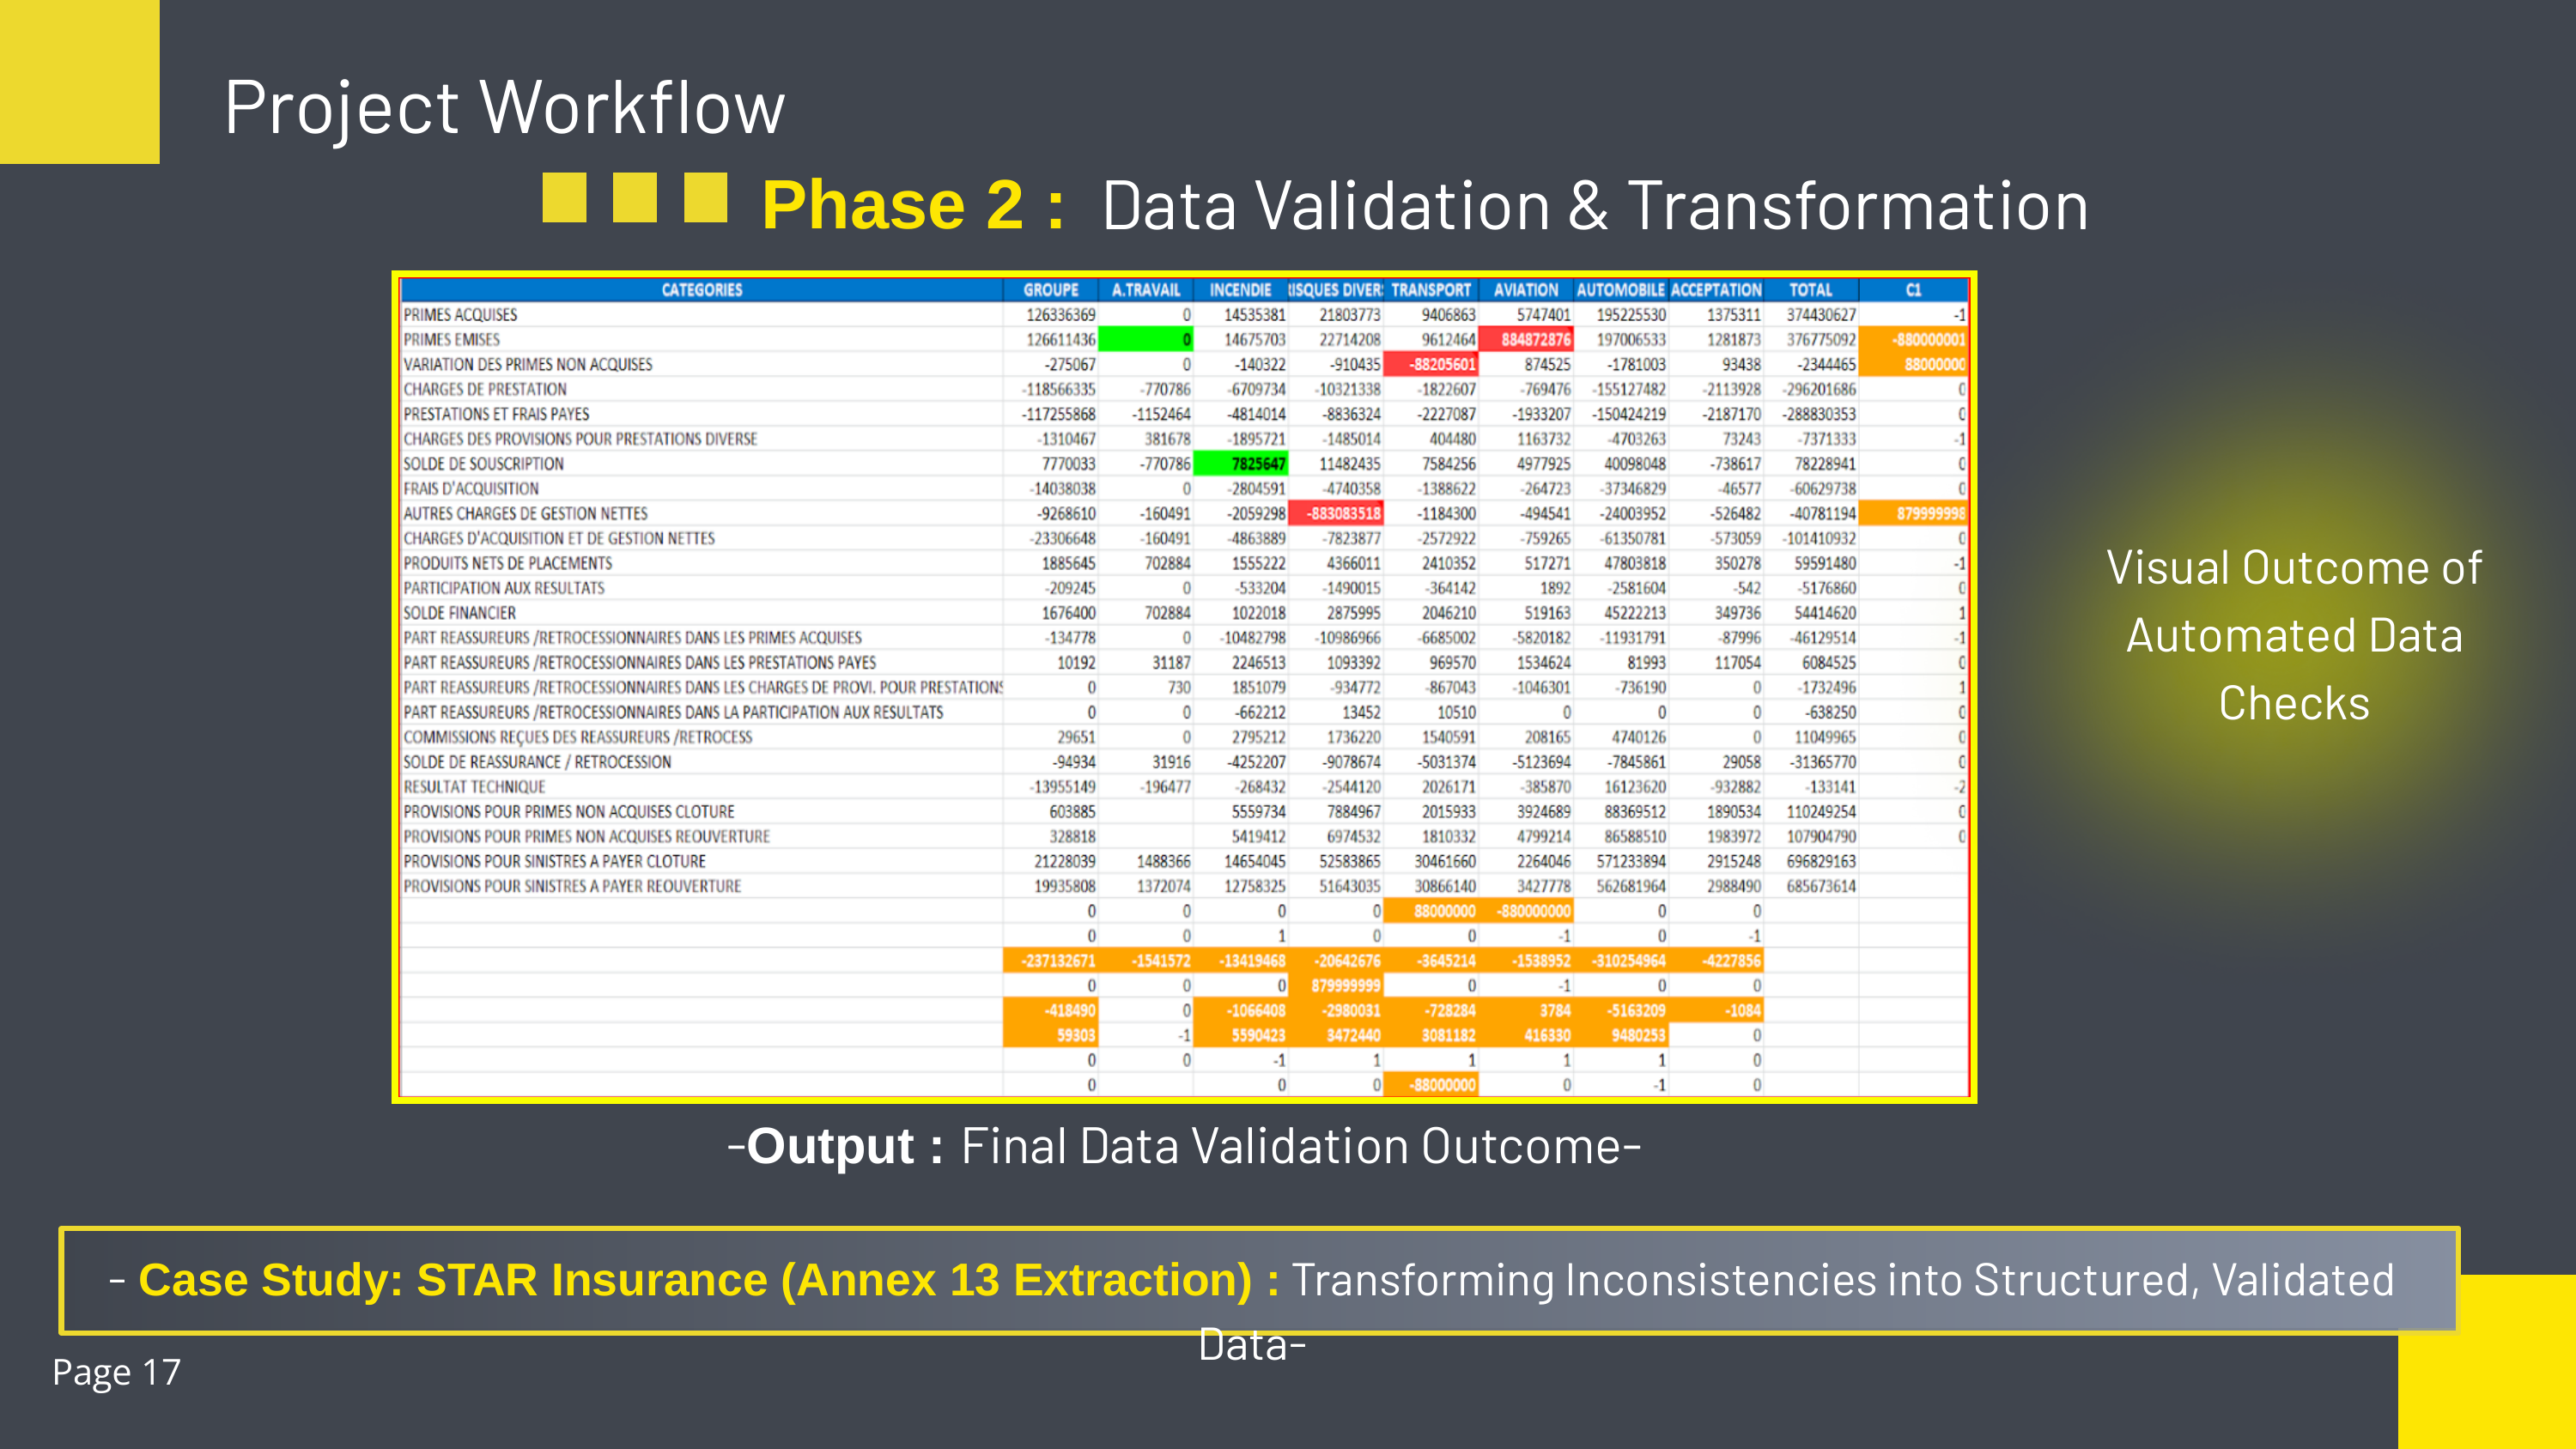

Project Workflow
Phase 2 :
Data Validation & Transformation

Visual Outcome of Automated Data Checks
-Output : Final Data Validation Outcome-

- Case Study: STAR Insurance (Annex 13 Extraction) : Transforming Inconsistencies into Structured, Validated Data-

Page 17